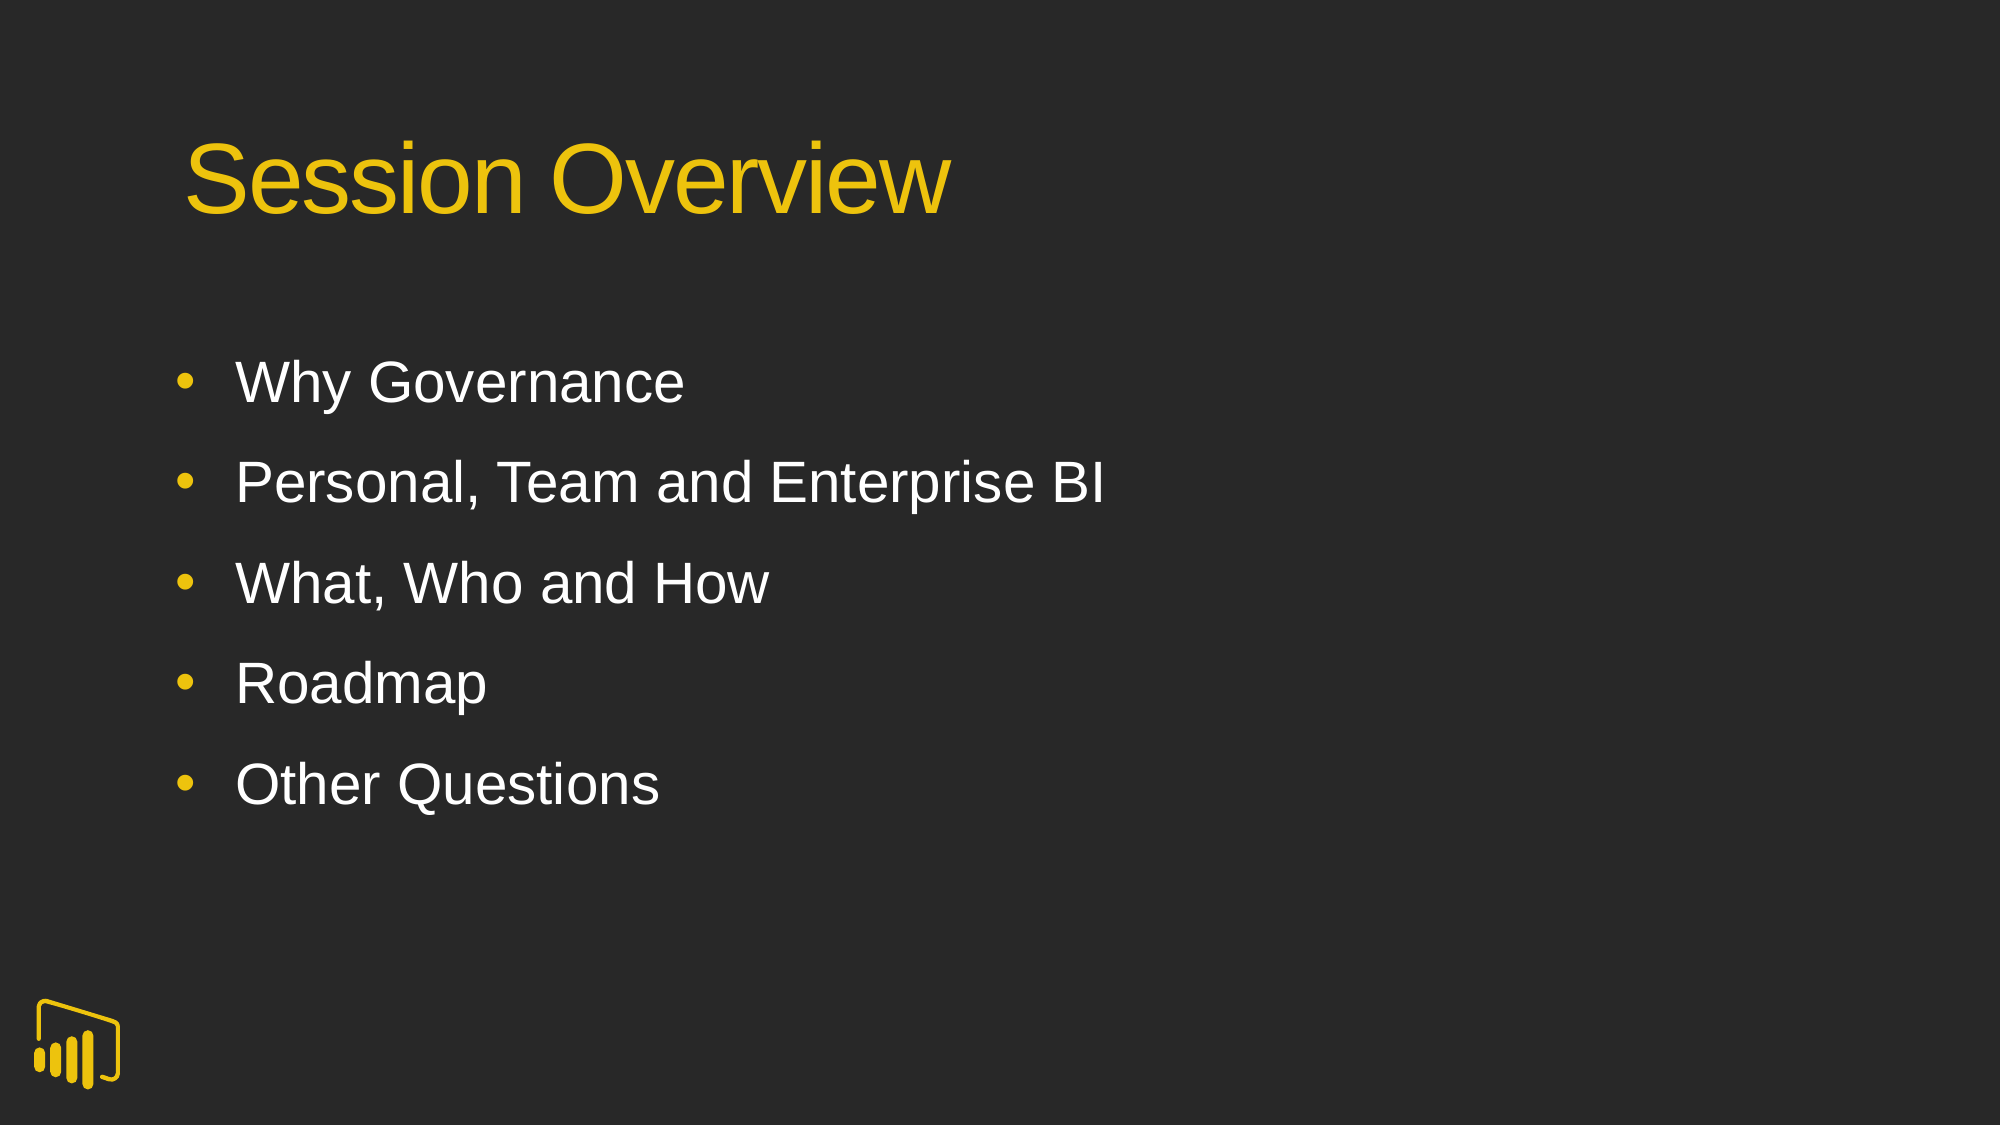

Session Overview
Why Governance
Personal, Team and Enterprise BI
What, Who and How
Roadmap
Other Questions